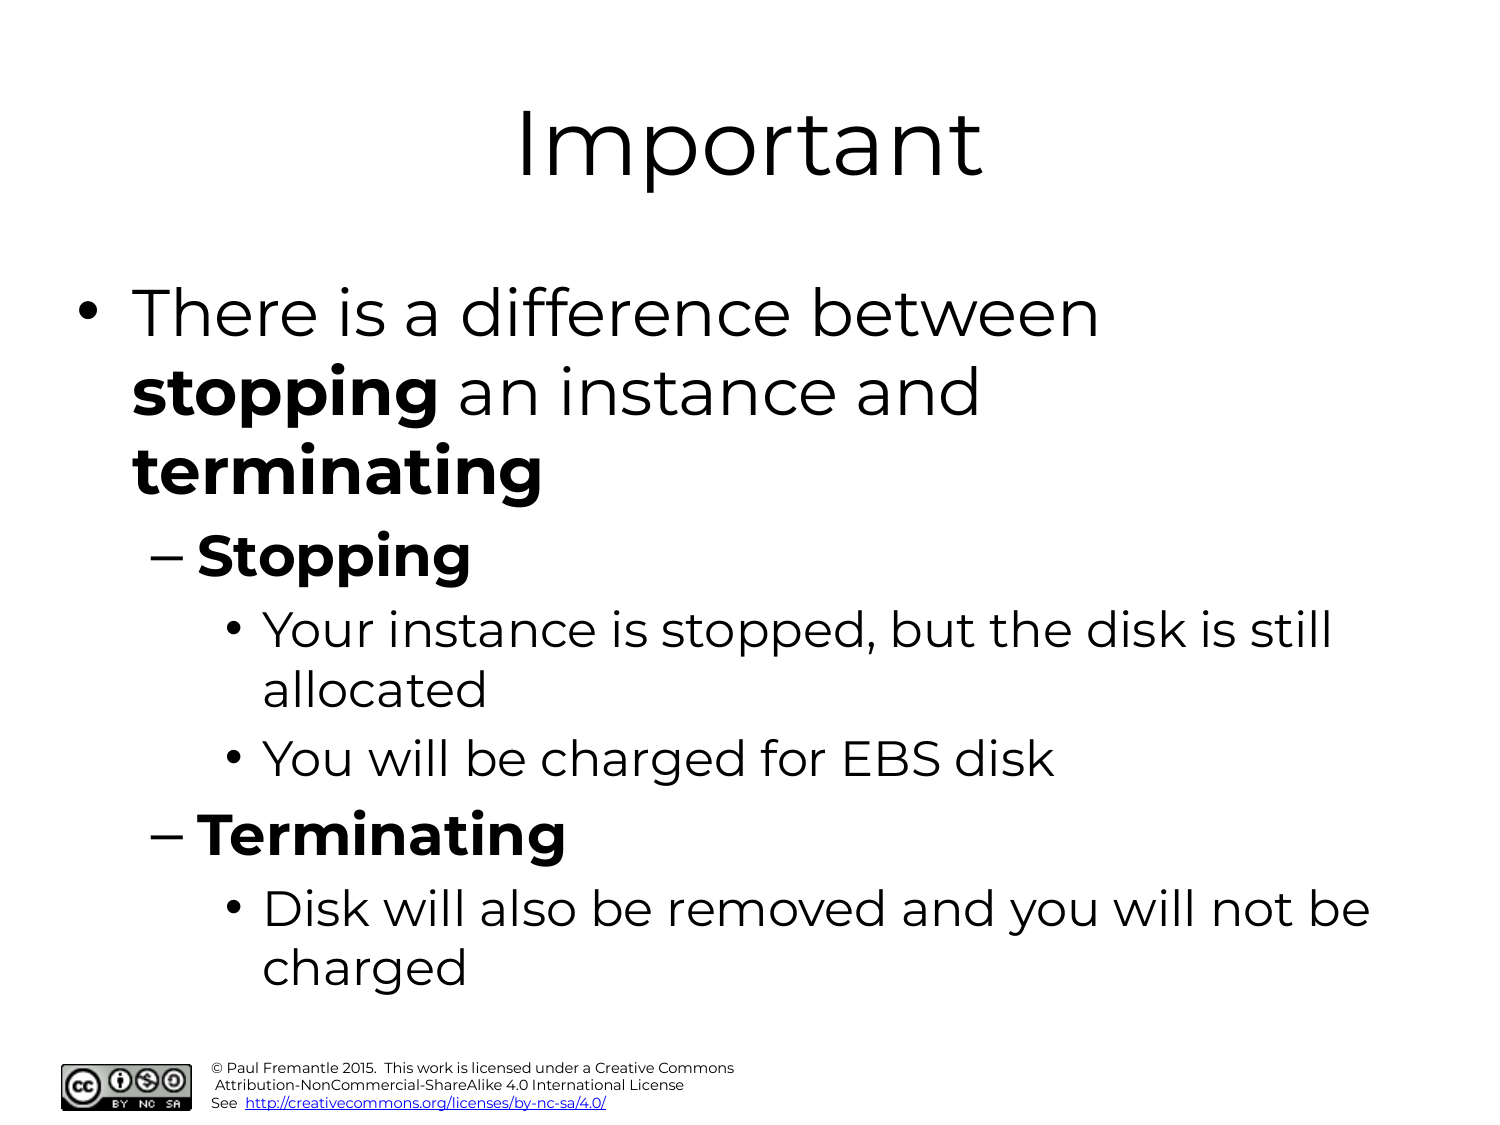

# Important
There is a difference between stopping an instance and terminating
Stopping
Your instance is stopped, but the disk is still allocated
You will be charged for EBS disk
Terminating
Disk will also be removed and you will not be charged